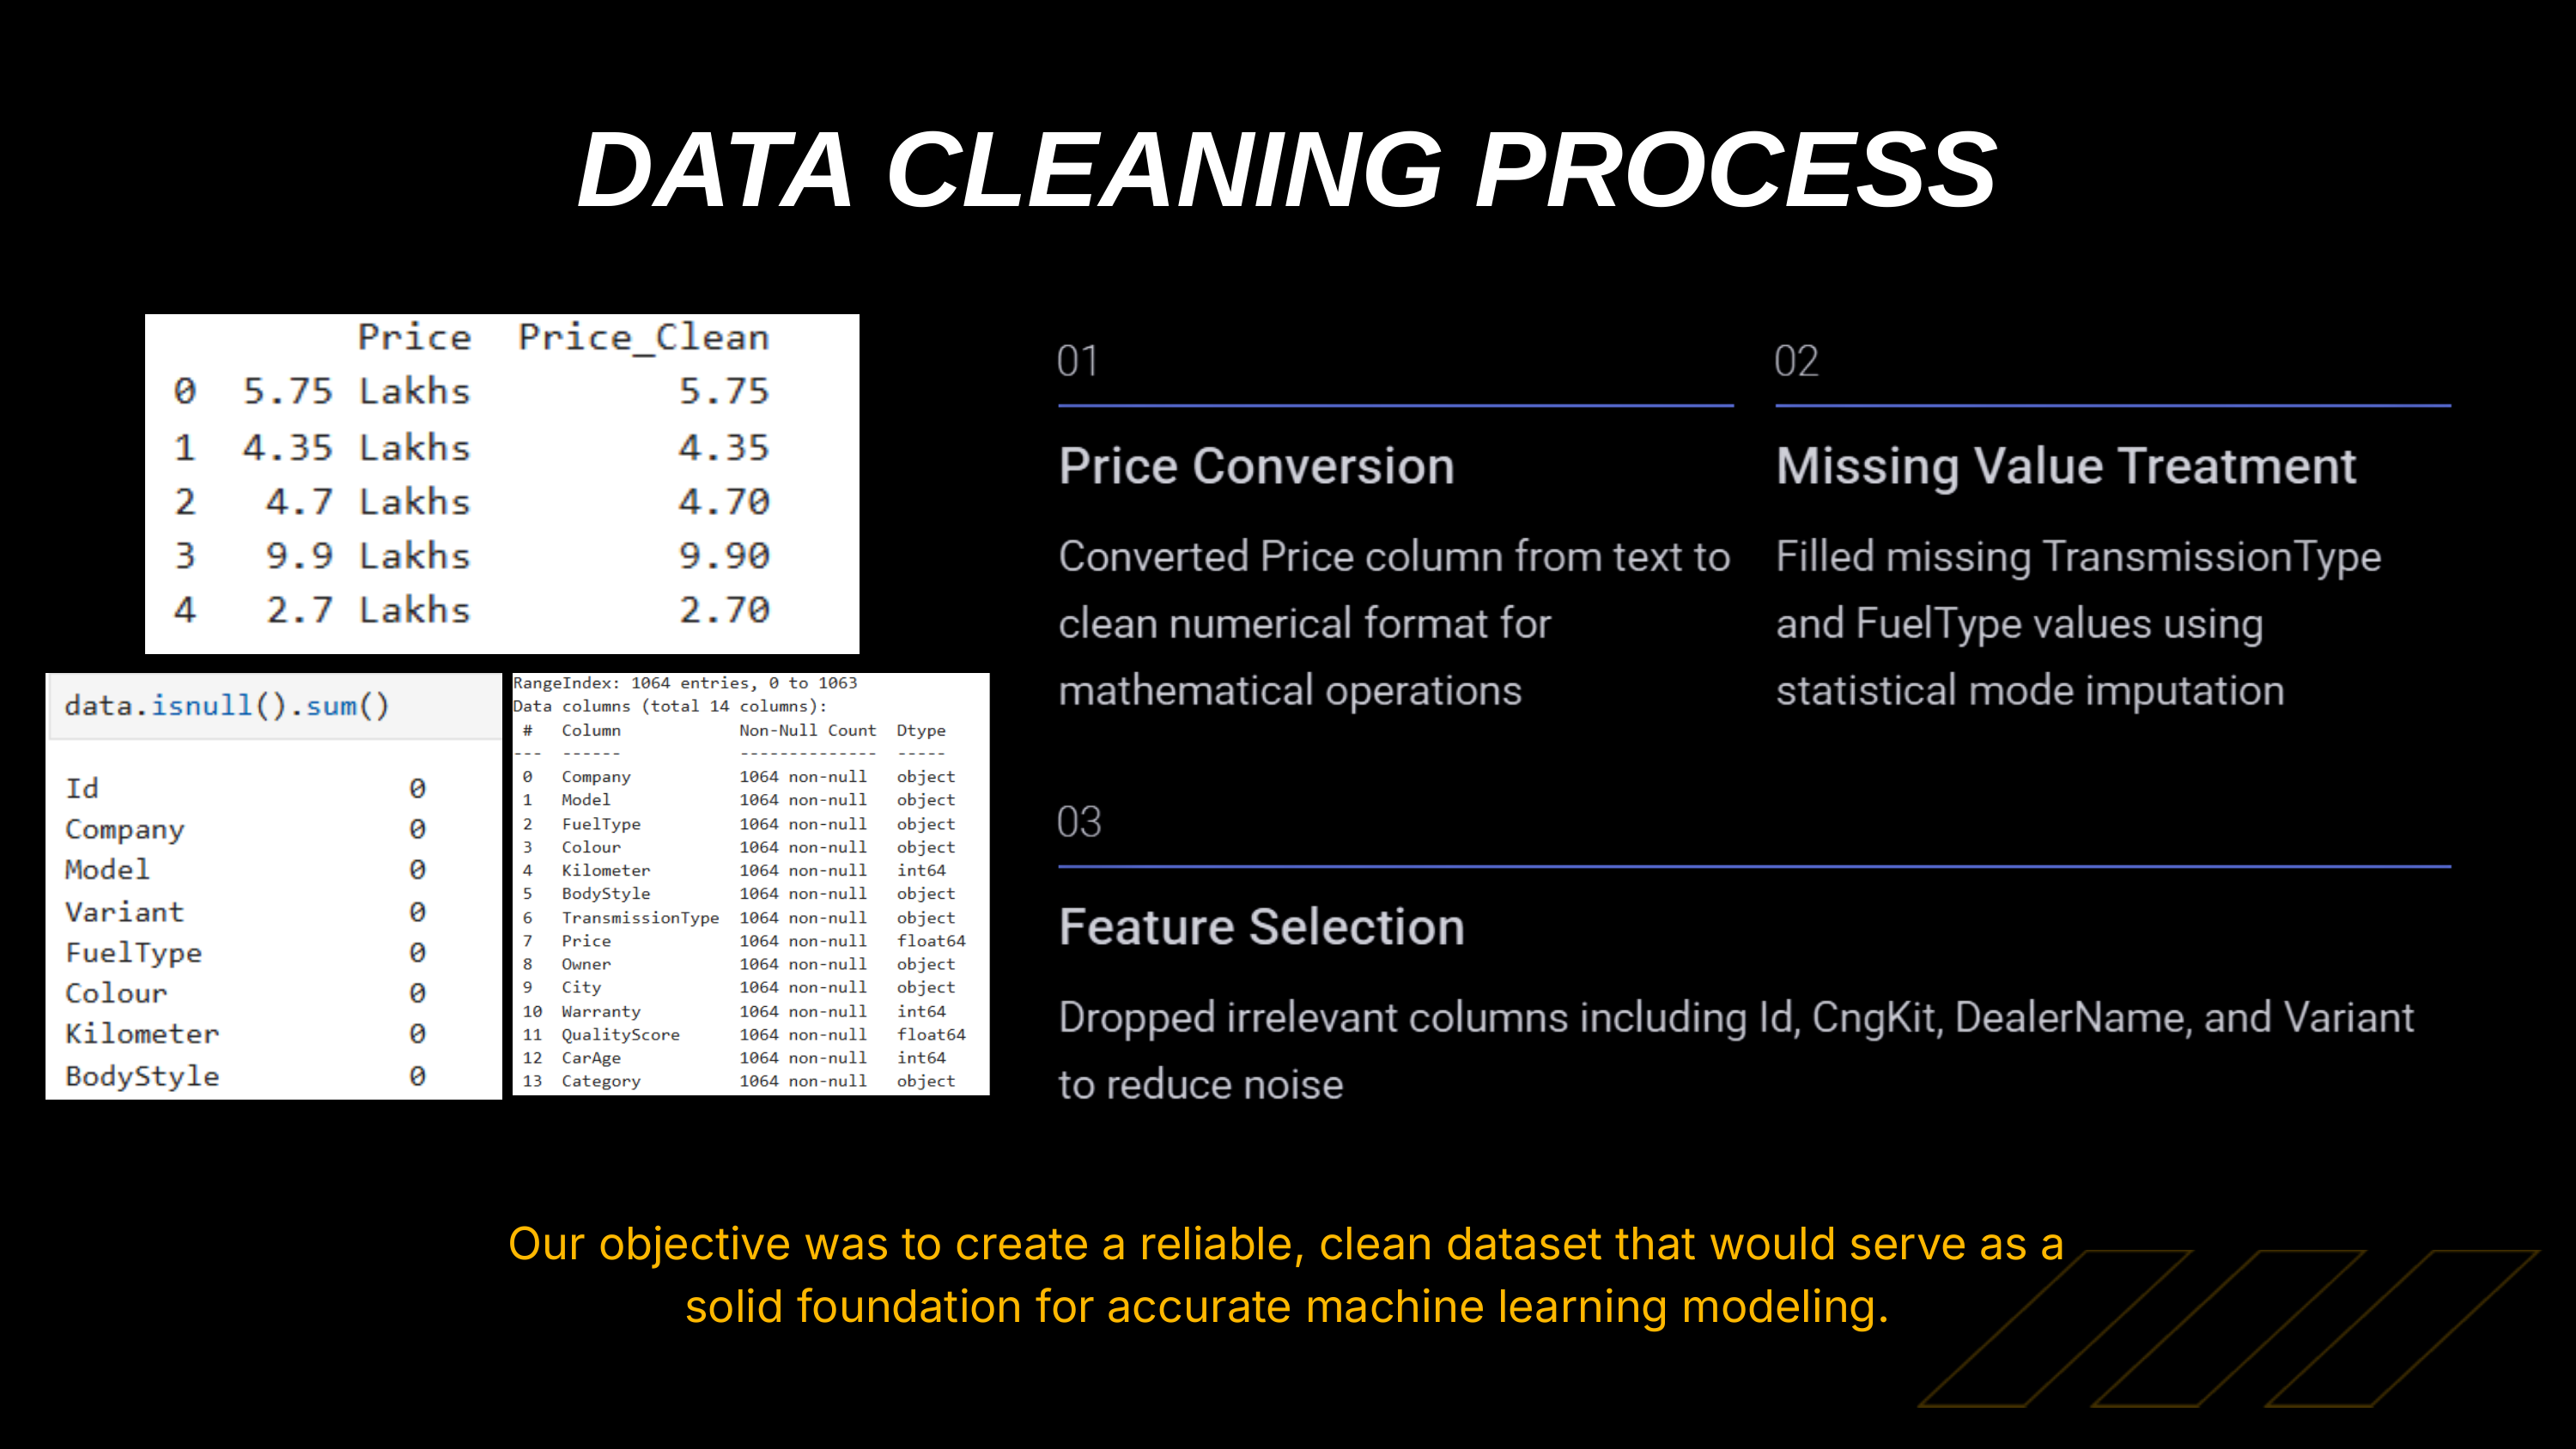

DATA CLEANING PROCESS

Our objective was to create a reliable, clean dataset that would serve as a solid foundation for accurate machine learning modeling.